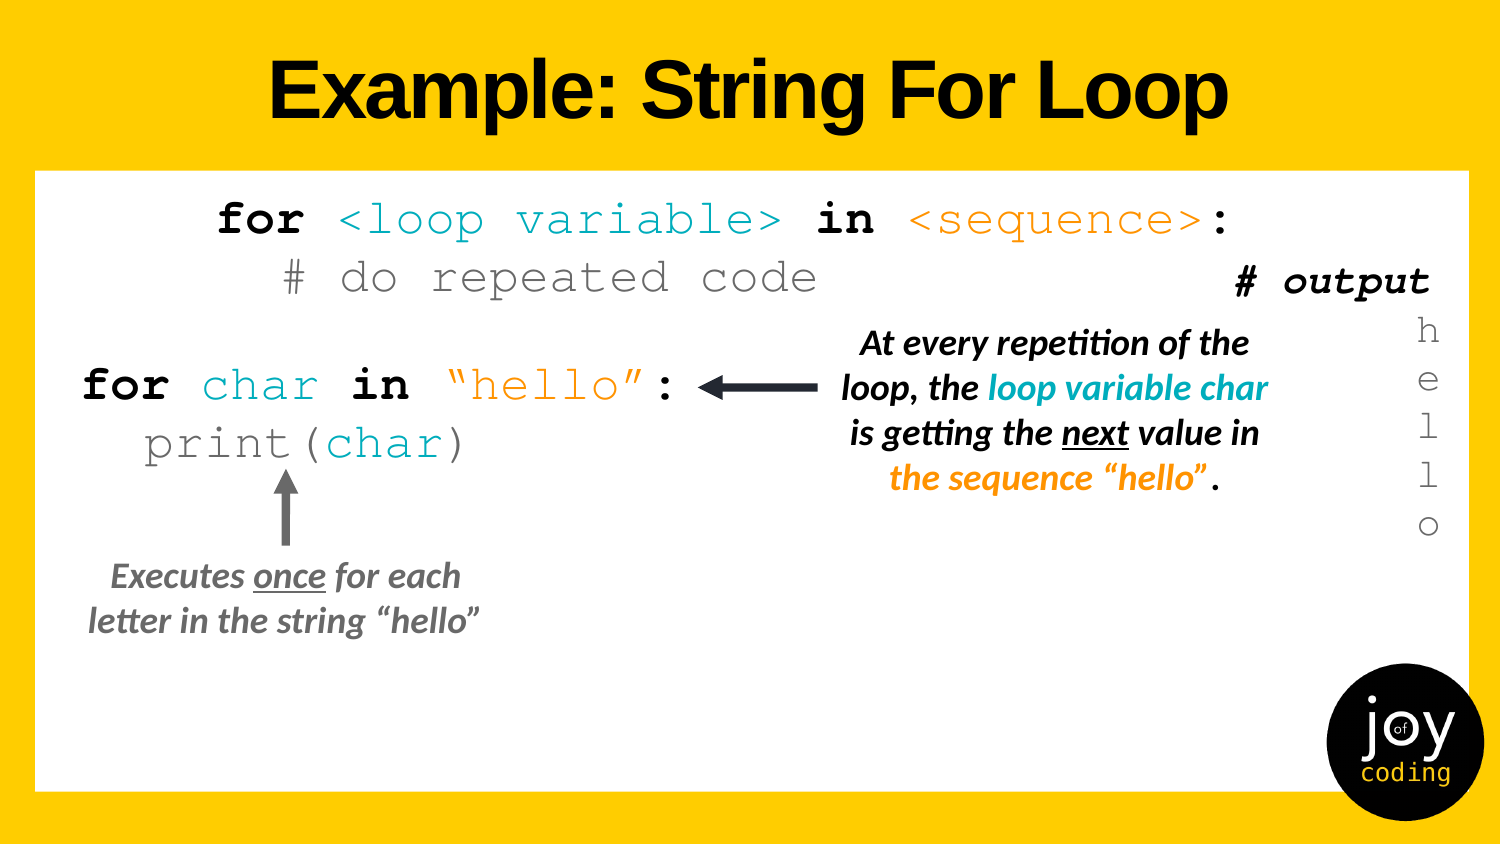

# Example: String For Loop
for <loop variable> in <sequence>:
	# do repeated code
# output
h
e
l
l
o
At every repetition of the loop, the loop variable char is getting the next value in the sequence “hello”.
for char in “hello”:
	print(char)

Executes once for each letter in the string “hello”